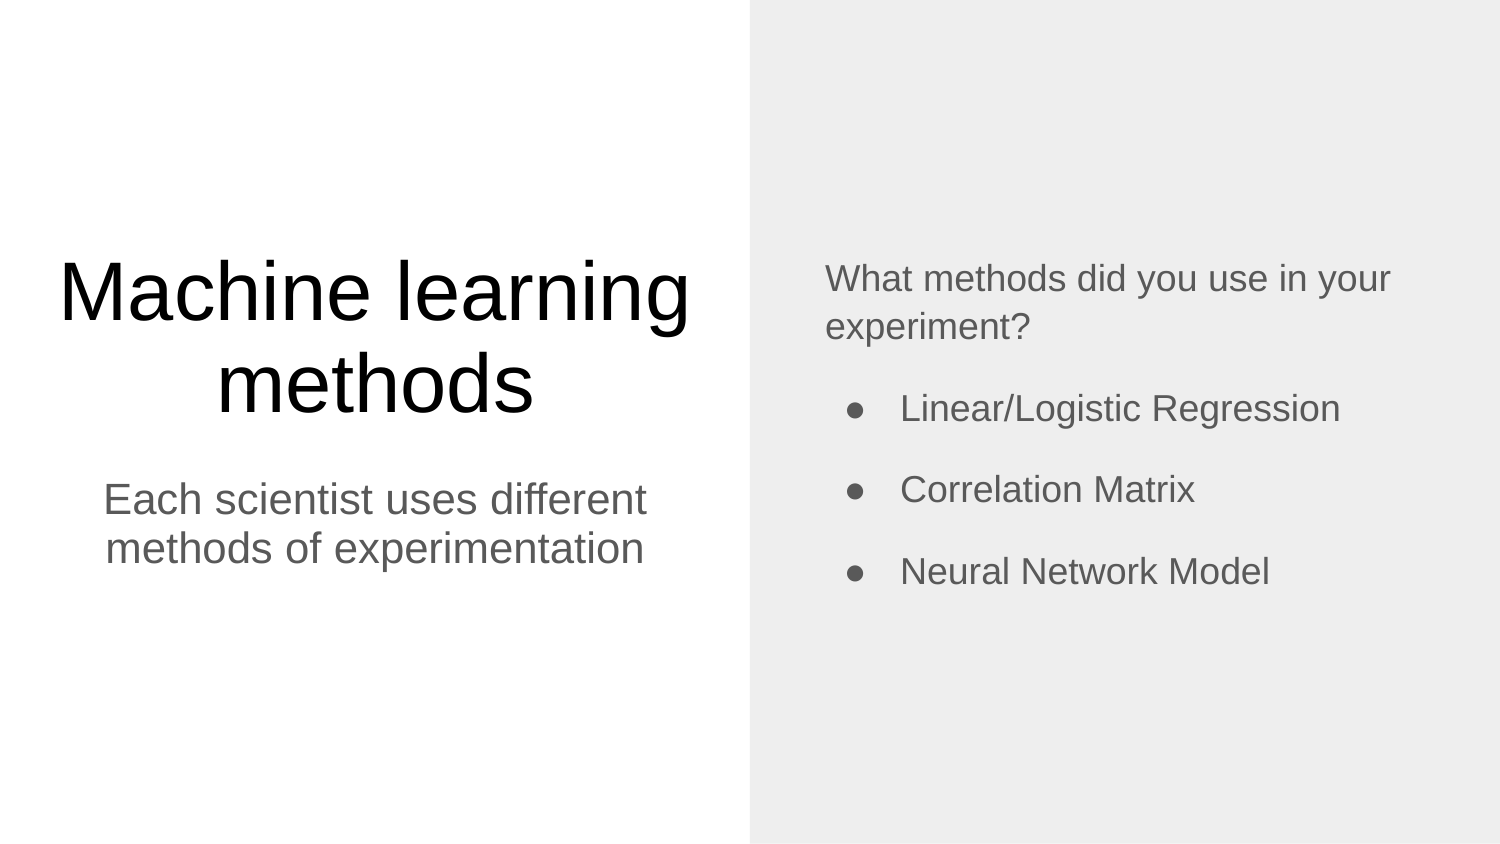

What methods did you use in your experiment?
Linear/Logistic Regression
Correlation Matrix
Neural Network Model
# Machine learning methods
Each scientist uses different methods of experimentation